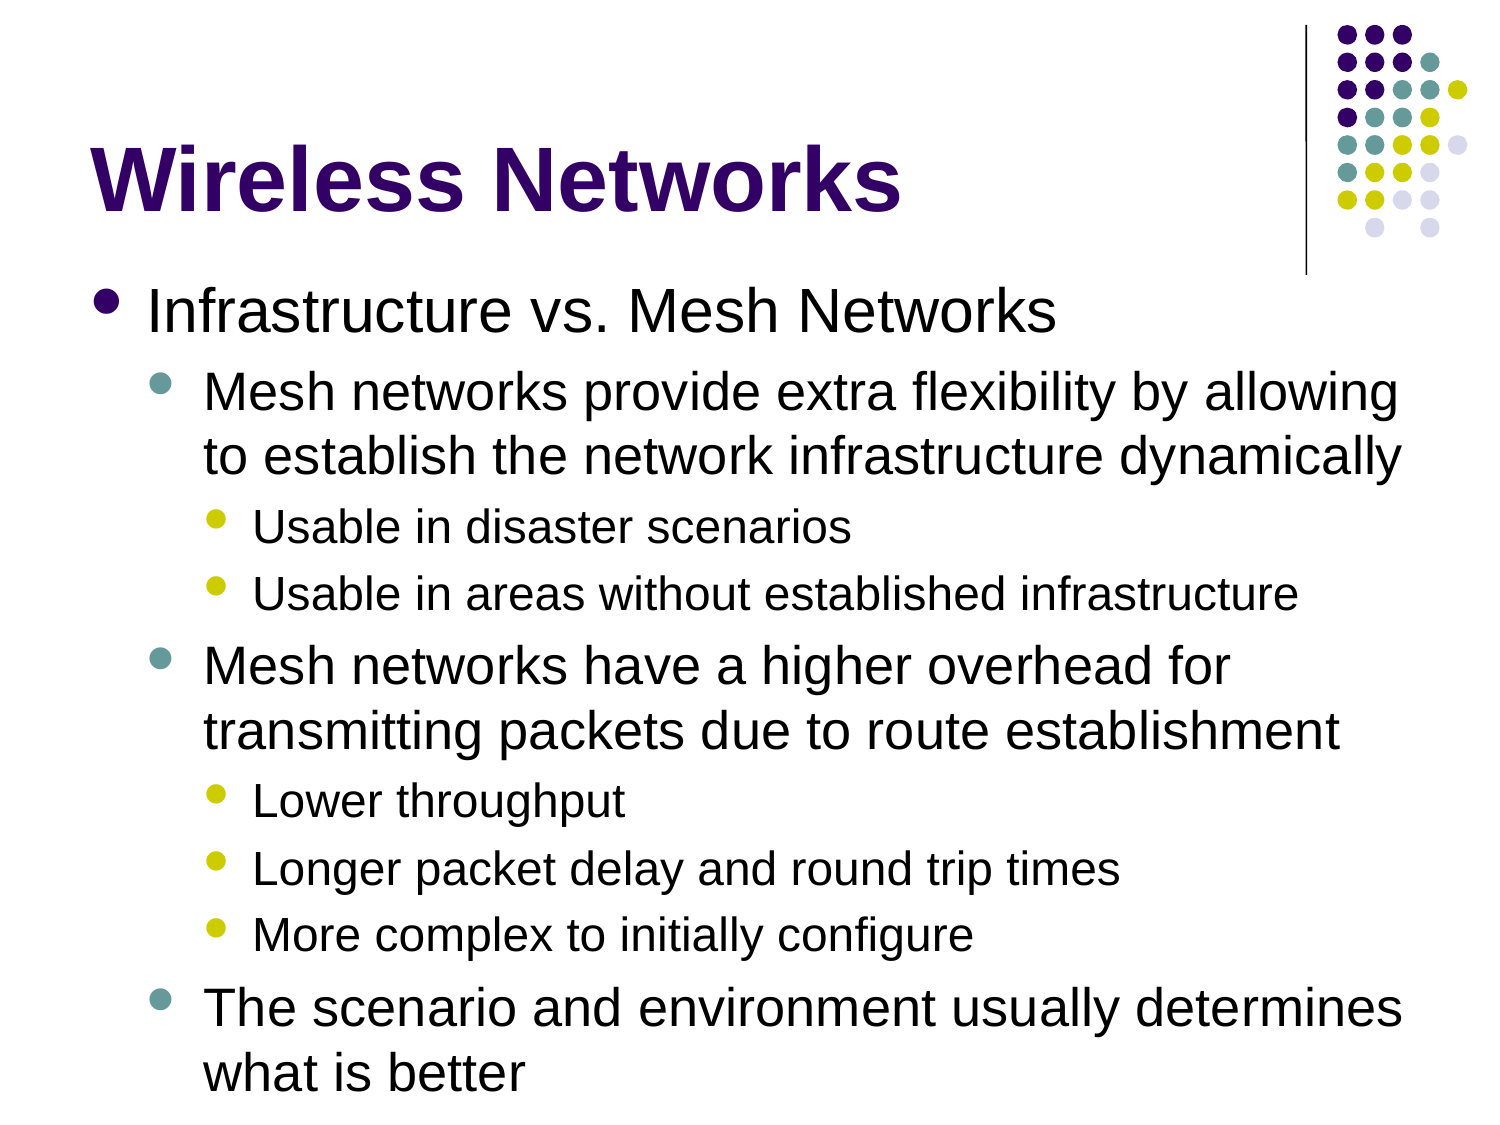

# Wireless Networks
Infrastructure vs. Mesh Networks
Mesh networks provide extra flexibility by allowing to establish the network infrastructure dynamically
Usable in disaster scenarios
Usable in areas without established infrastructure
Mesh networks have a higher overhead for transmitting packets due to route establishment
Lower throughput
Longer packet delay and round trip times
More complex to initially configure
The scenario and environment usually determines what is better